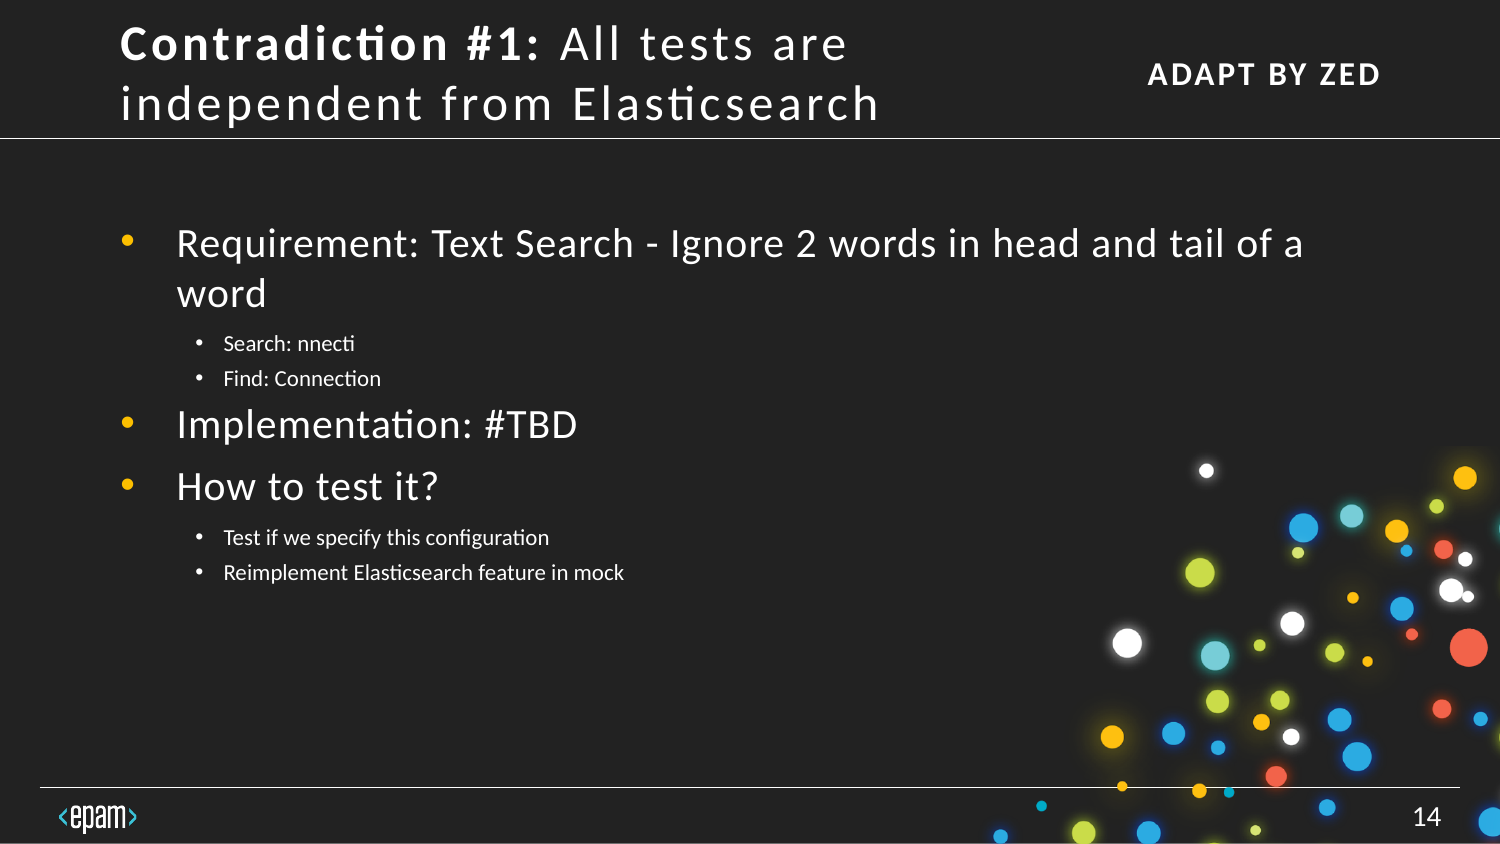

Contradiction #1: All tests are independent from Elasticsearch
Requirement: Text Search - Ignore 2 words in head and tail of a word
Search: nnecti
Find: Connection
Implementation: #TBD
How to test it?
Test if we specify this configuration
Reimplement Elasticsearch feature in mock
14